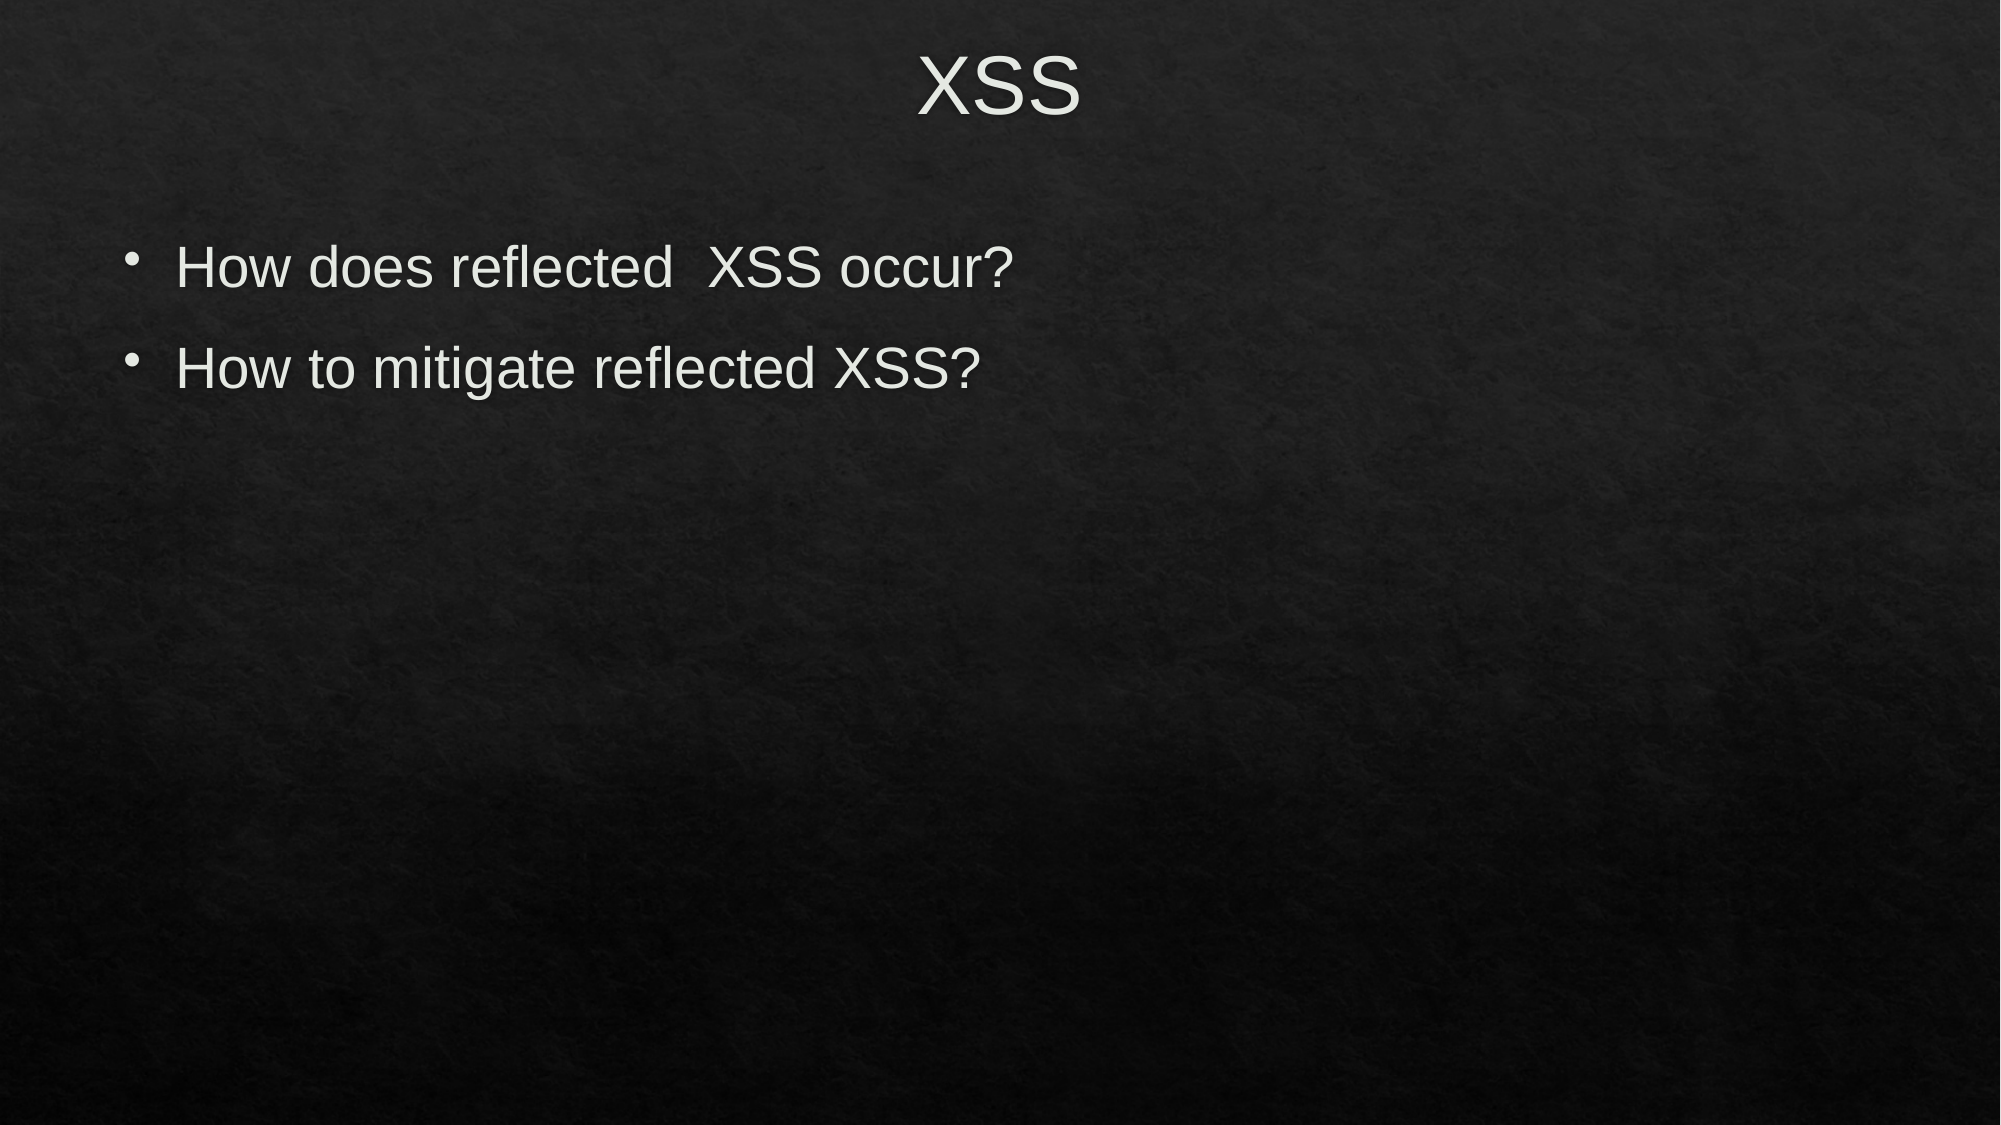

# XSS
How does reflected  XSS occur?
How to mitigate reflected XSS?